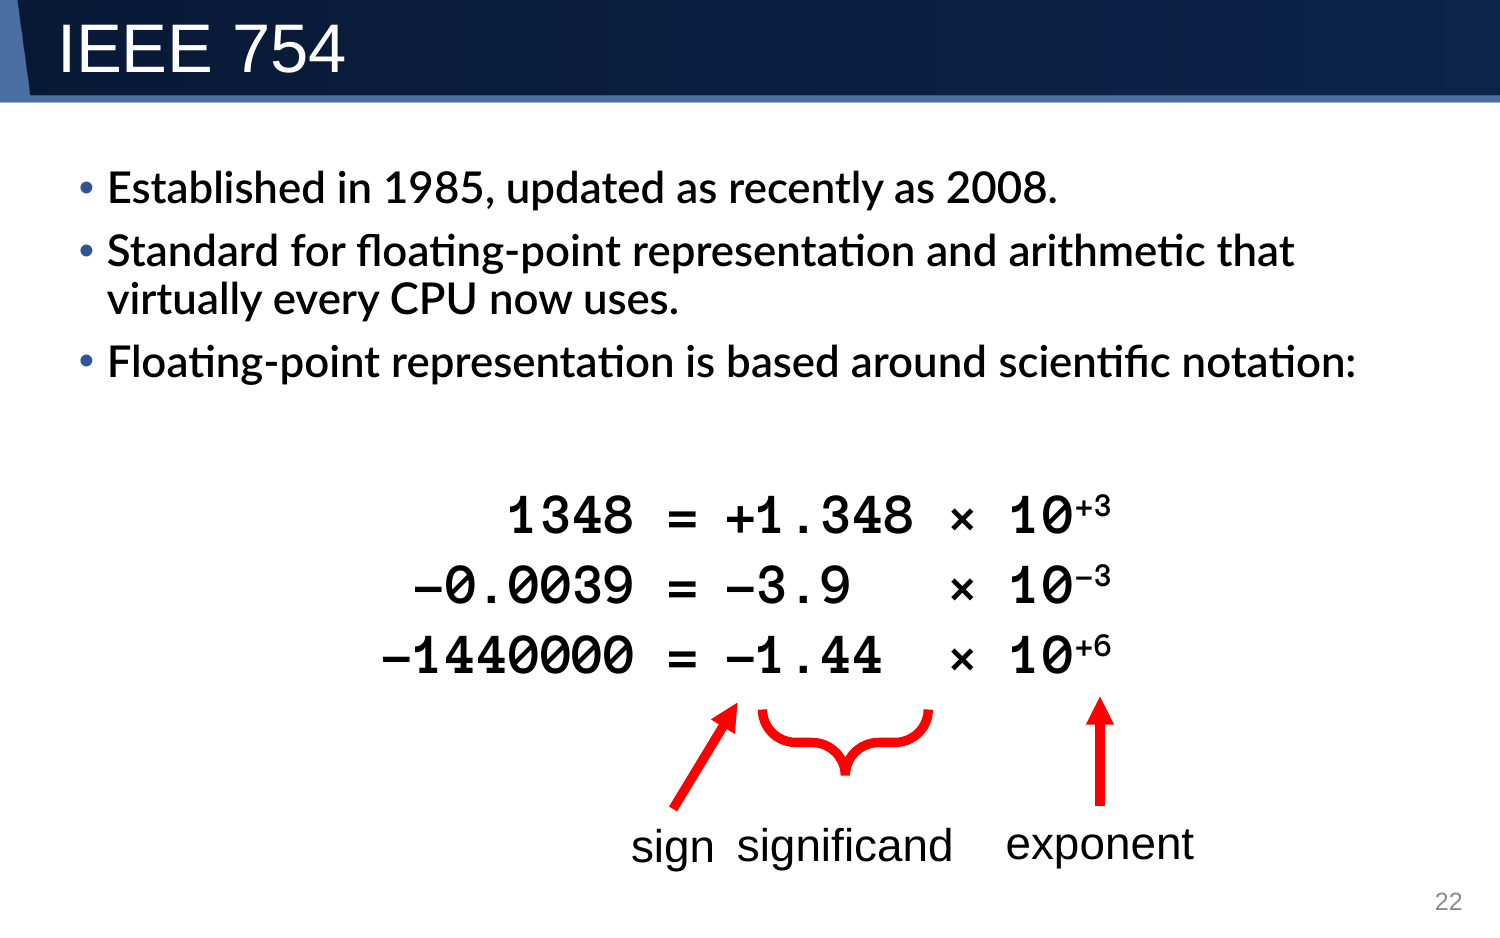

# IEEE 754
Established in 1985, updated as recently as 2008.
Standard for floating-point representation and arithmetic that virtually every CPU now uses.
Floating-point representation is based around scientific notation:
+1.348 × 10+3
-3.9   × 10-3
-1.44  × 10+6
1348 =
-0.0039 =
-1440000 =
exponent
sign

significand
22